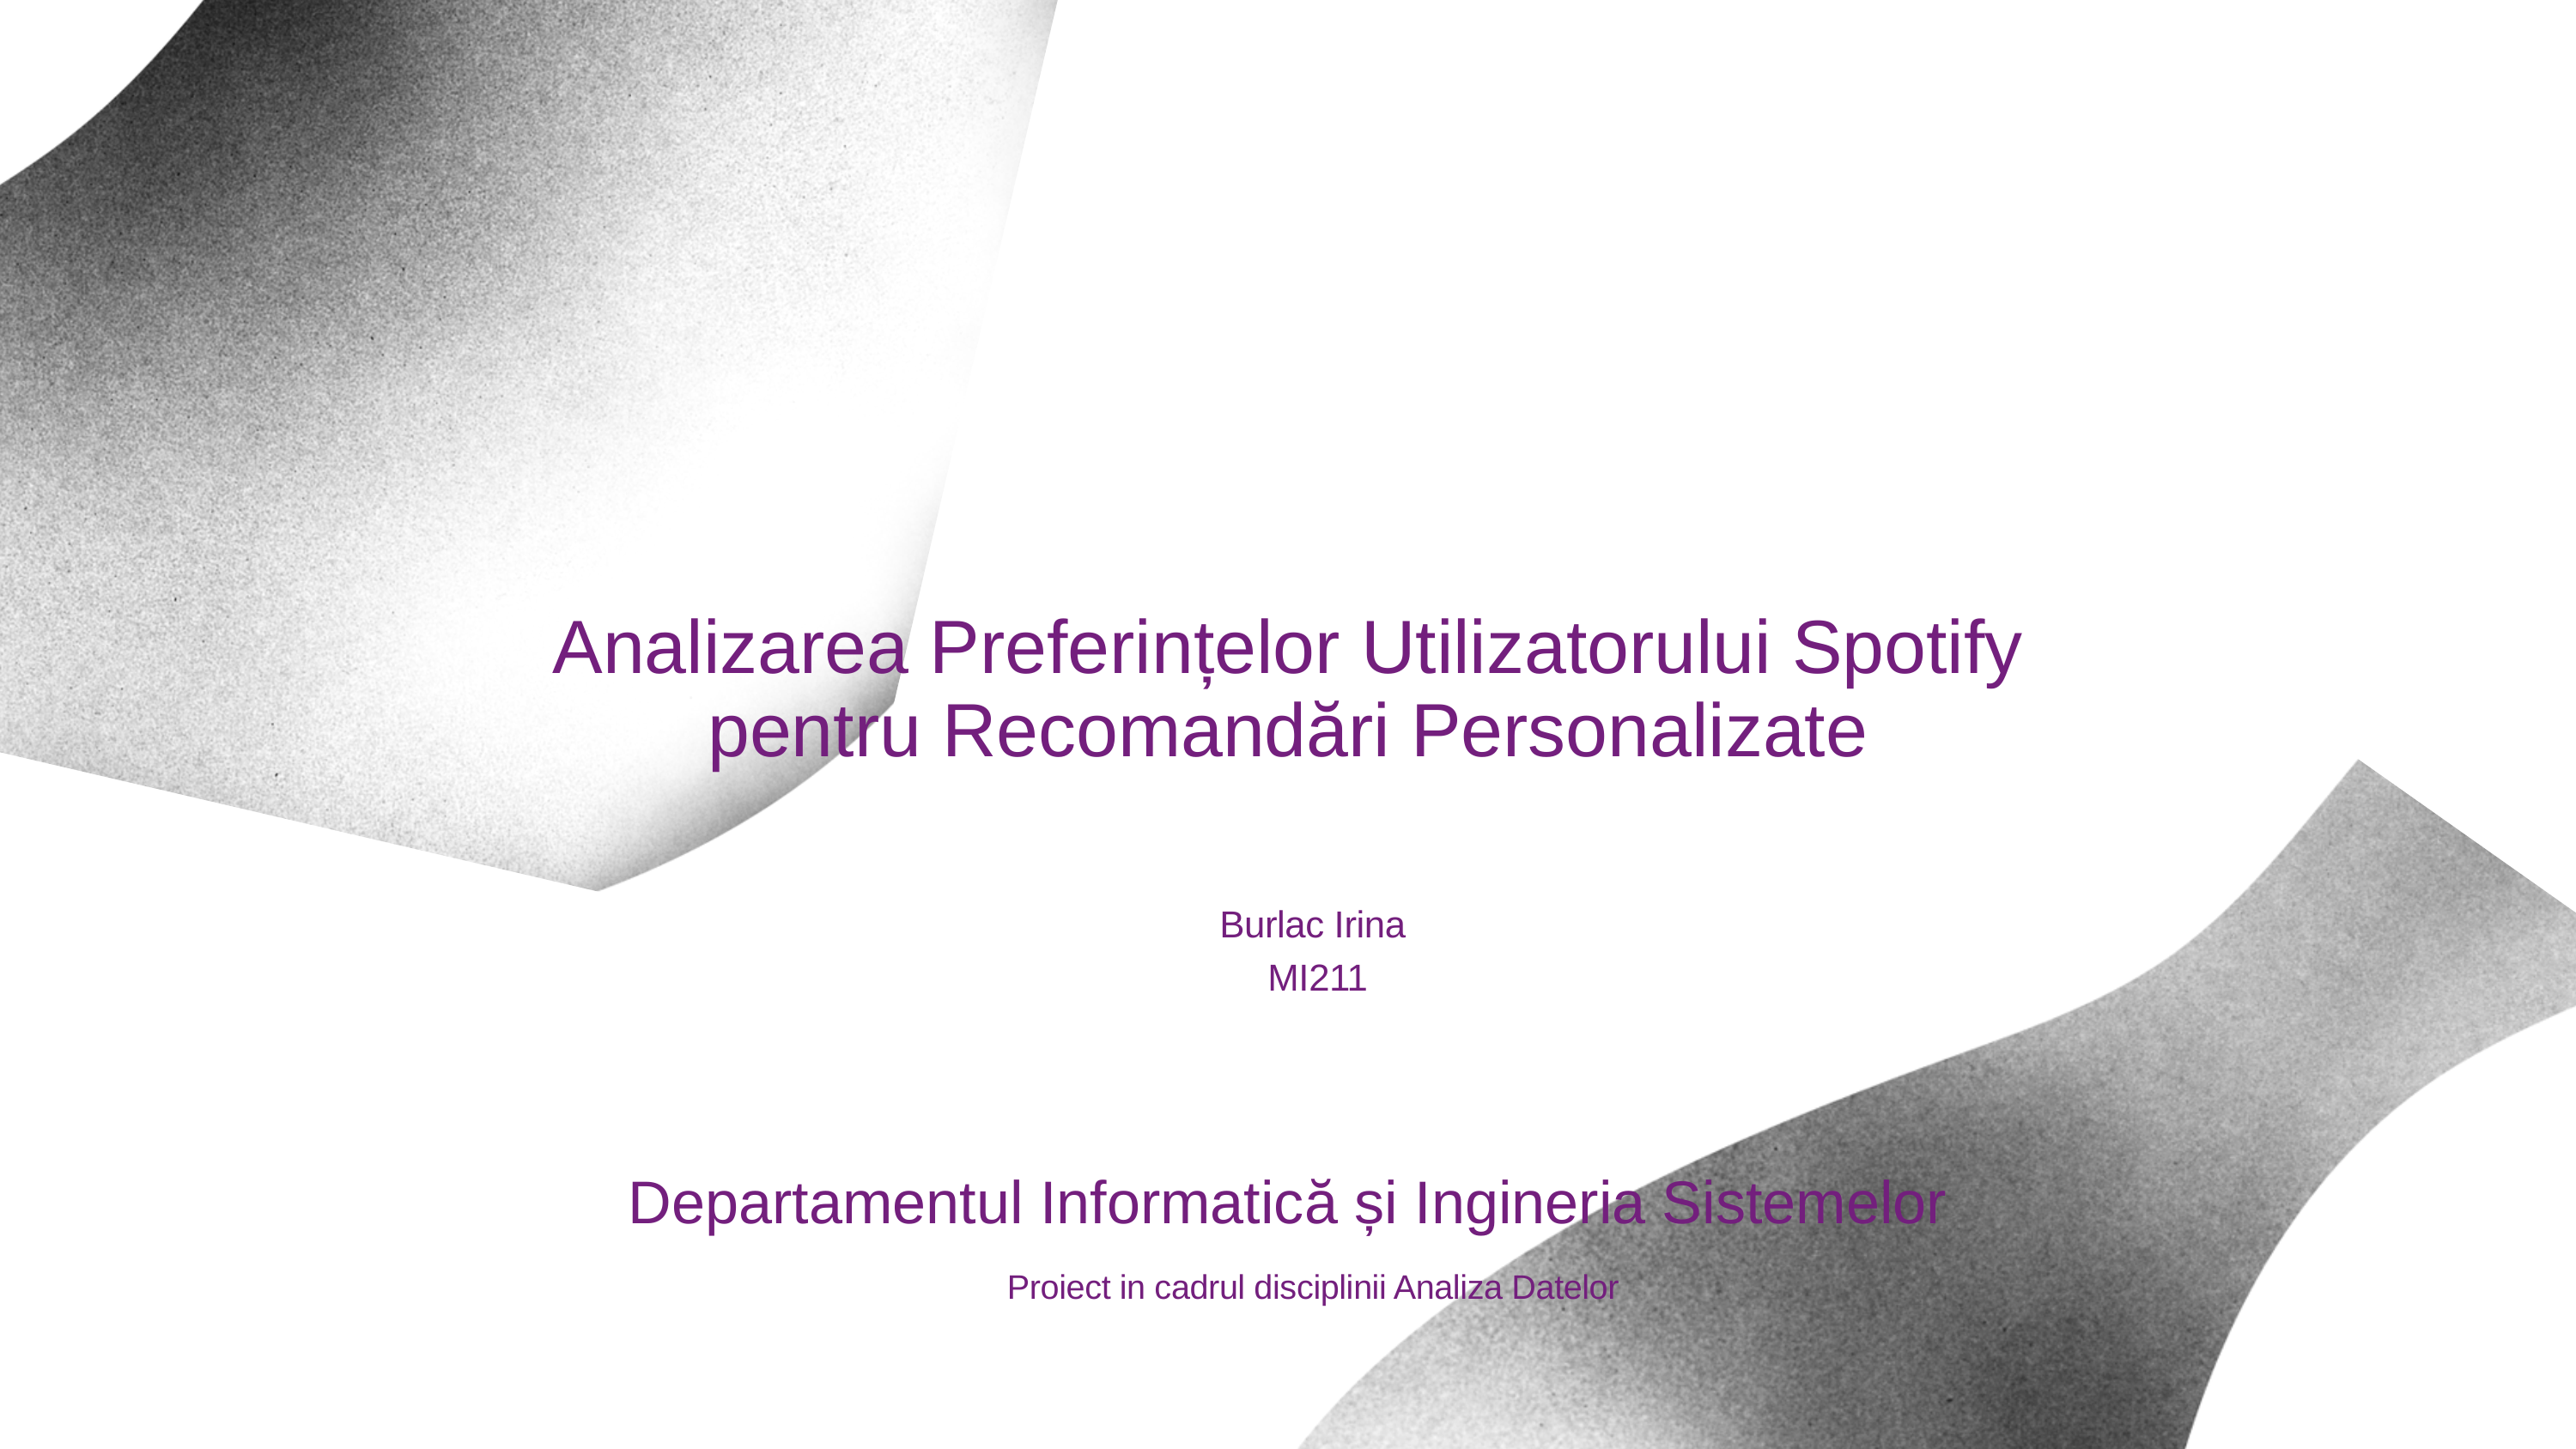

Analizarea Preferințelor Utilizatorului Spotify pentru Recomandări Personalizate

Departamentul Informatică și Ingineria Sistemelor
Burlac Irina
MI211
Proiect in cadrul disciplinii Analiza Datelor